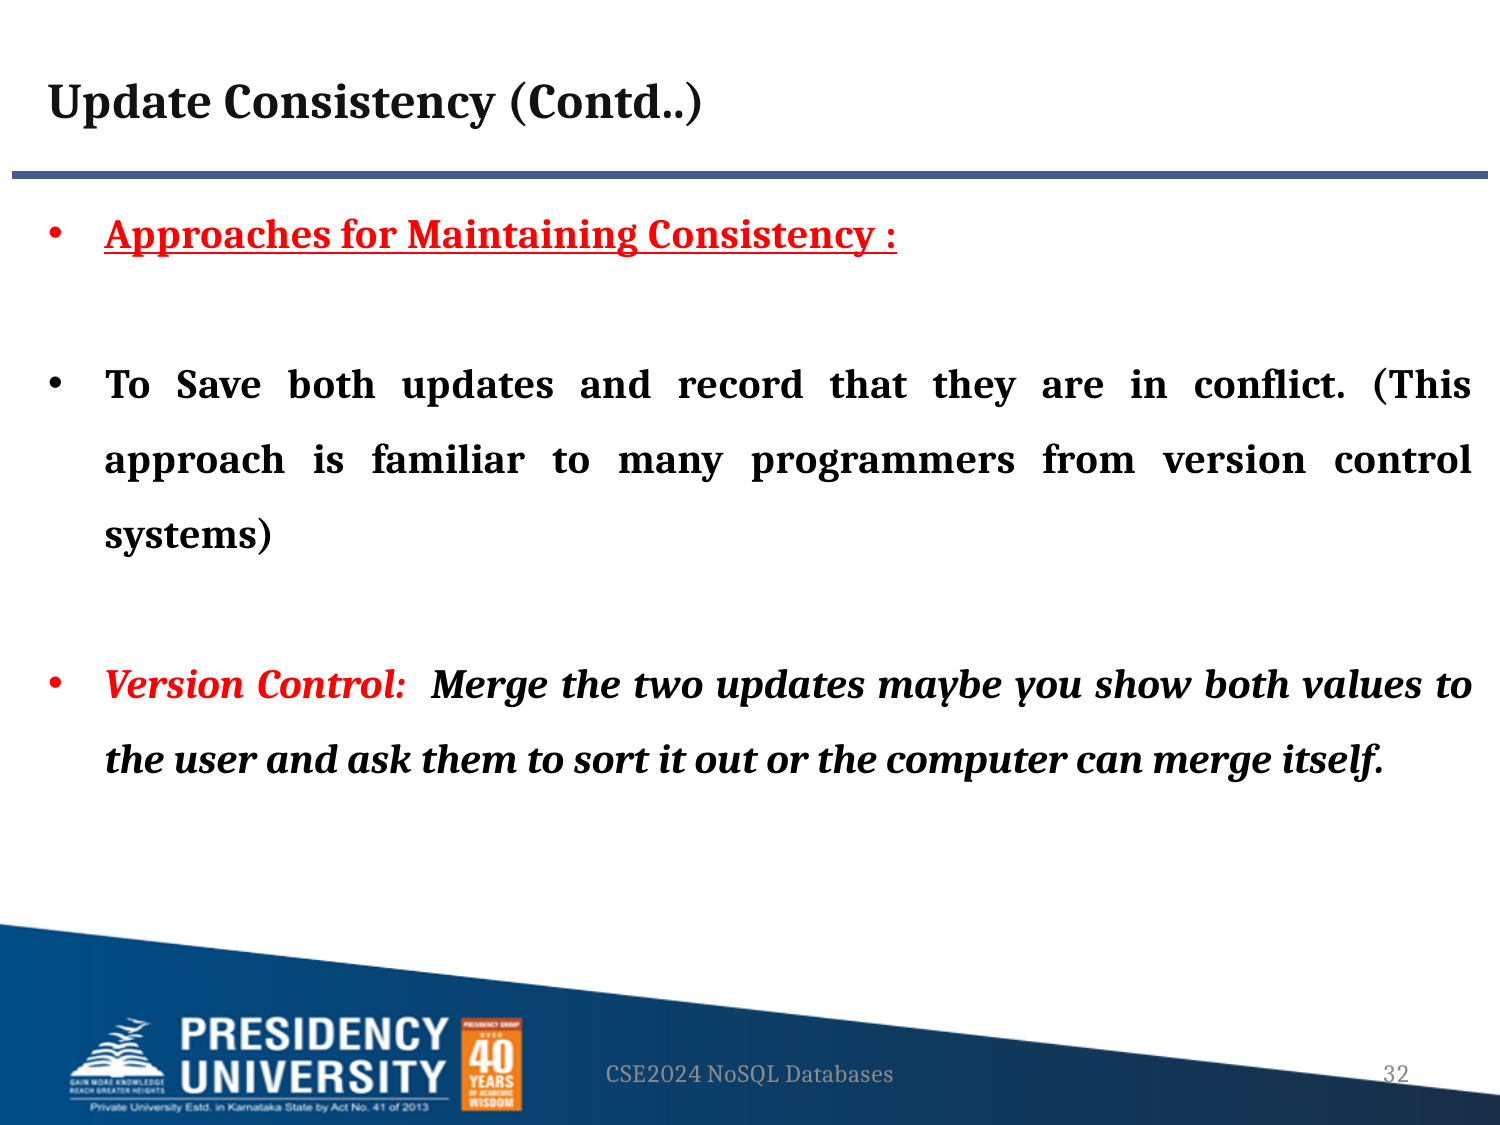

Update Consistency (Contd..)
Approaches for Maintaining Consistency :

To Save both updates and record that they are in conflict. (This approach is familiar to many programmers from version control systems)

Version Control:  Merge the two updates maybe you show both values to the user and ask them to sort it out or the computer can merge itself.

CSE2024 NoSQL Databases
32